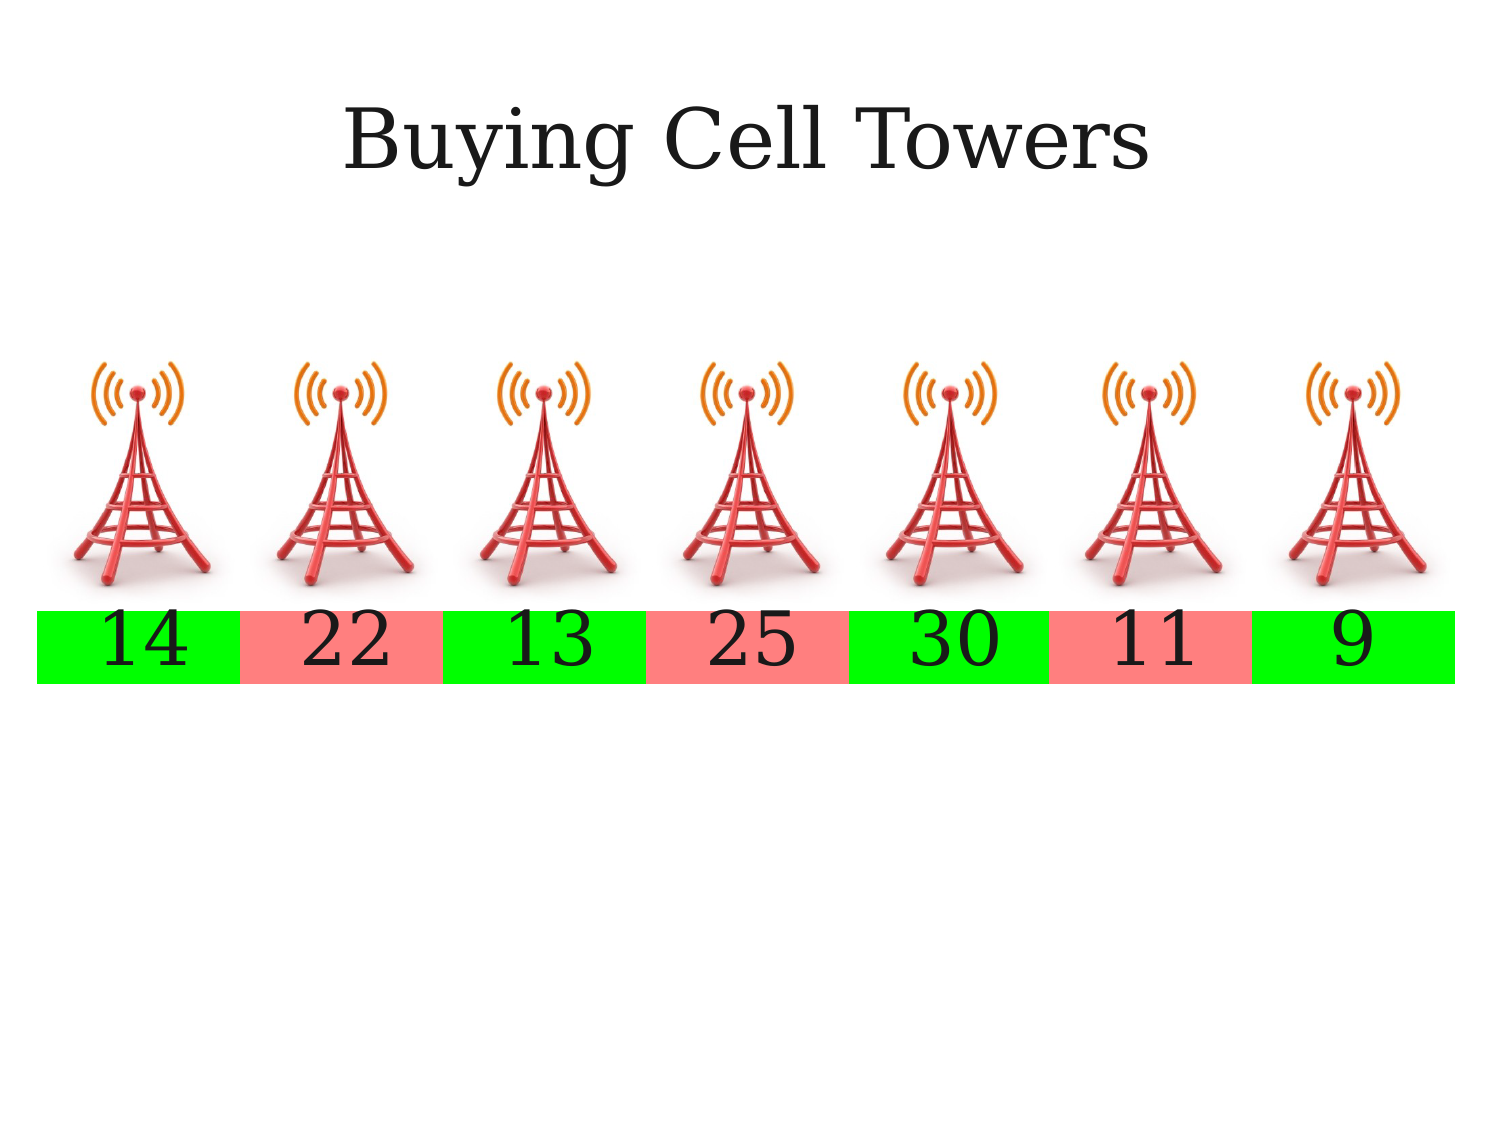

# Buying Cell Towers

| 14 | 22 | 13 | 25 | 30 | 11 | 9 |
| --- | --- | --- | --- | --- | --- | --- |